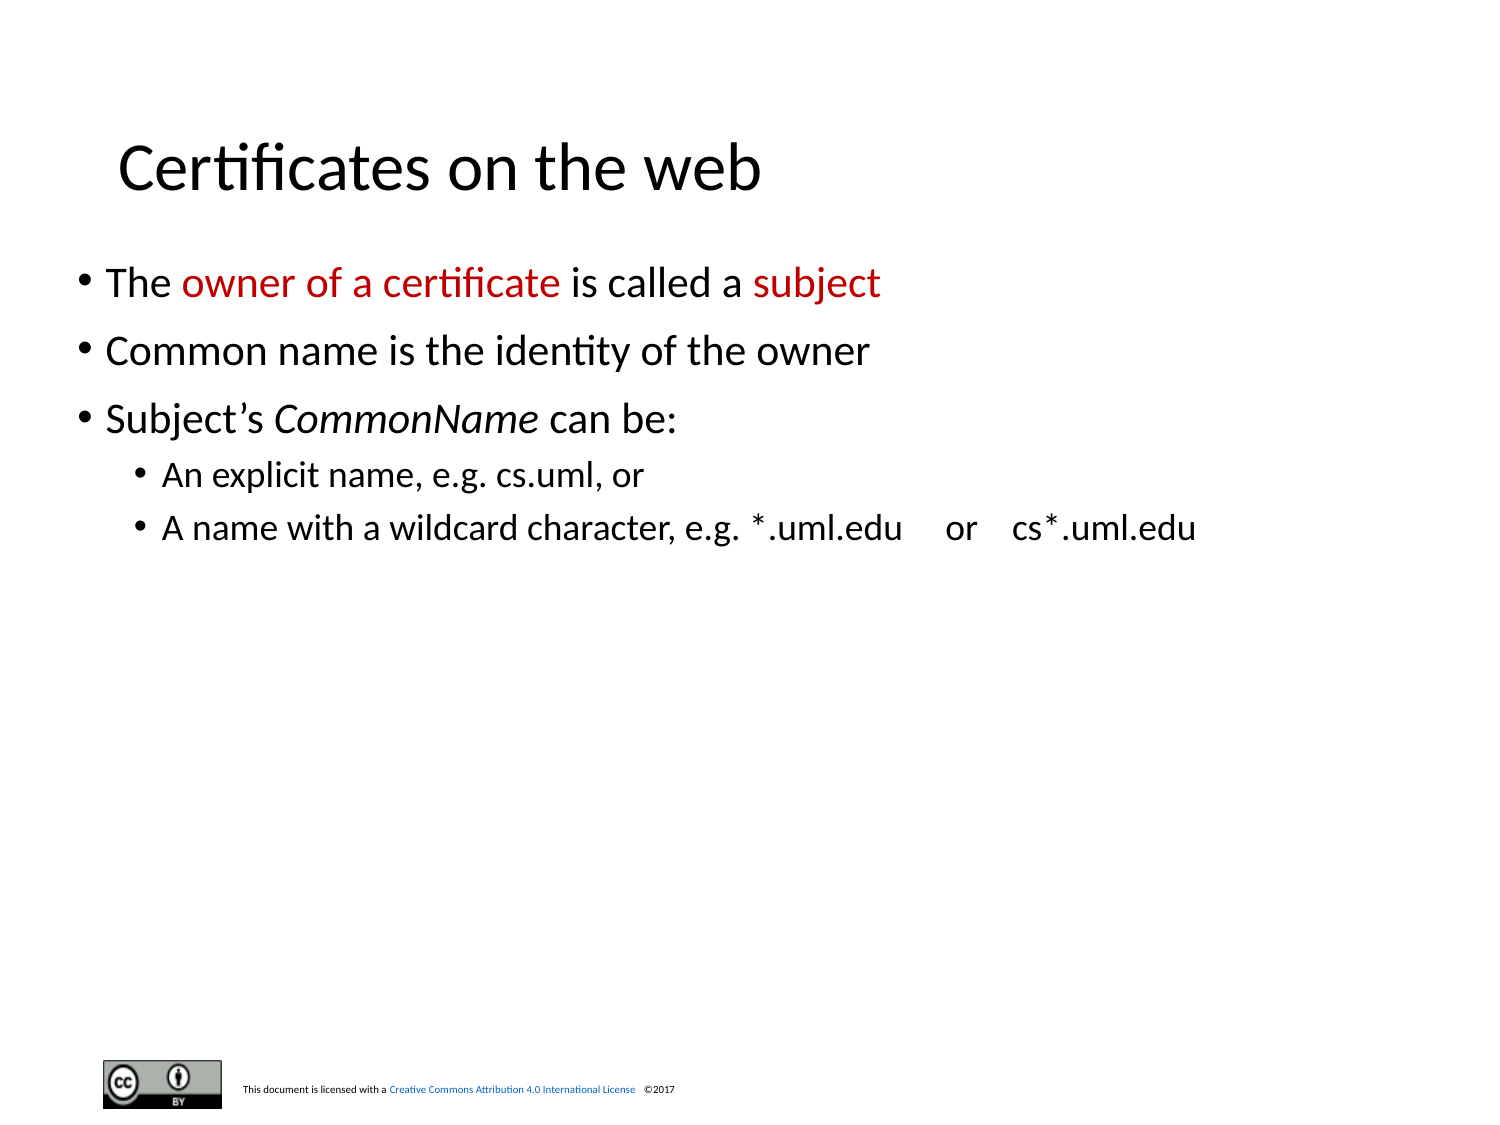

# Certificates on the web
The owner of a certificate is called a subject
Common name is the identity of the owner
Subject’s CommonName can be:
An explicit name, e.g. cs.uml, or
A name with a wildcard character, e.g. *.uml.edu     or    cs*.uml.edu